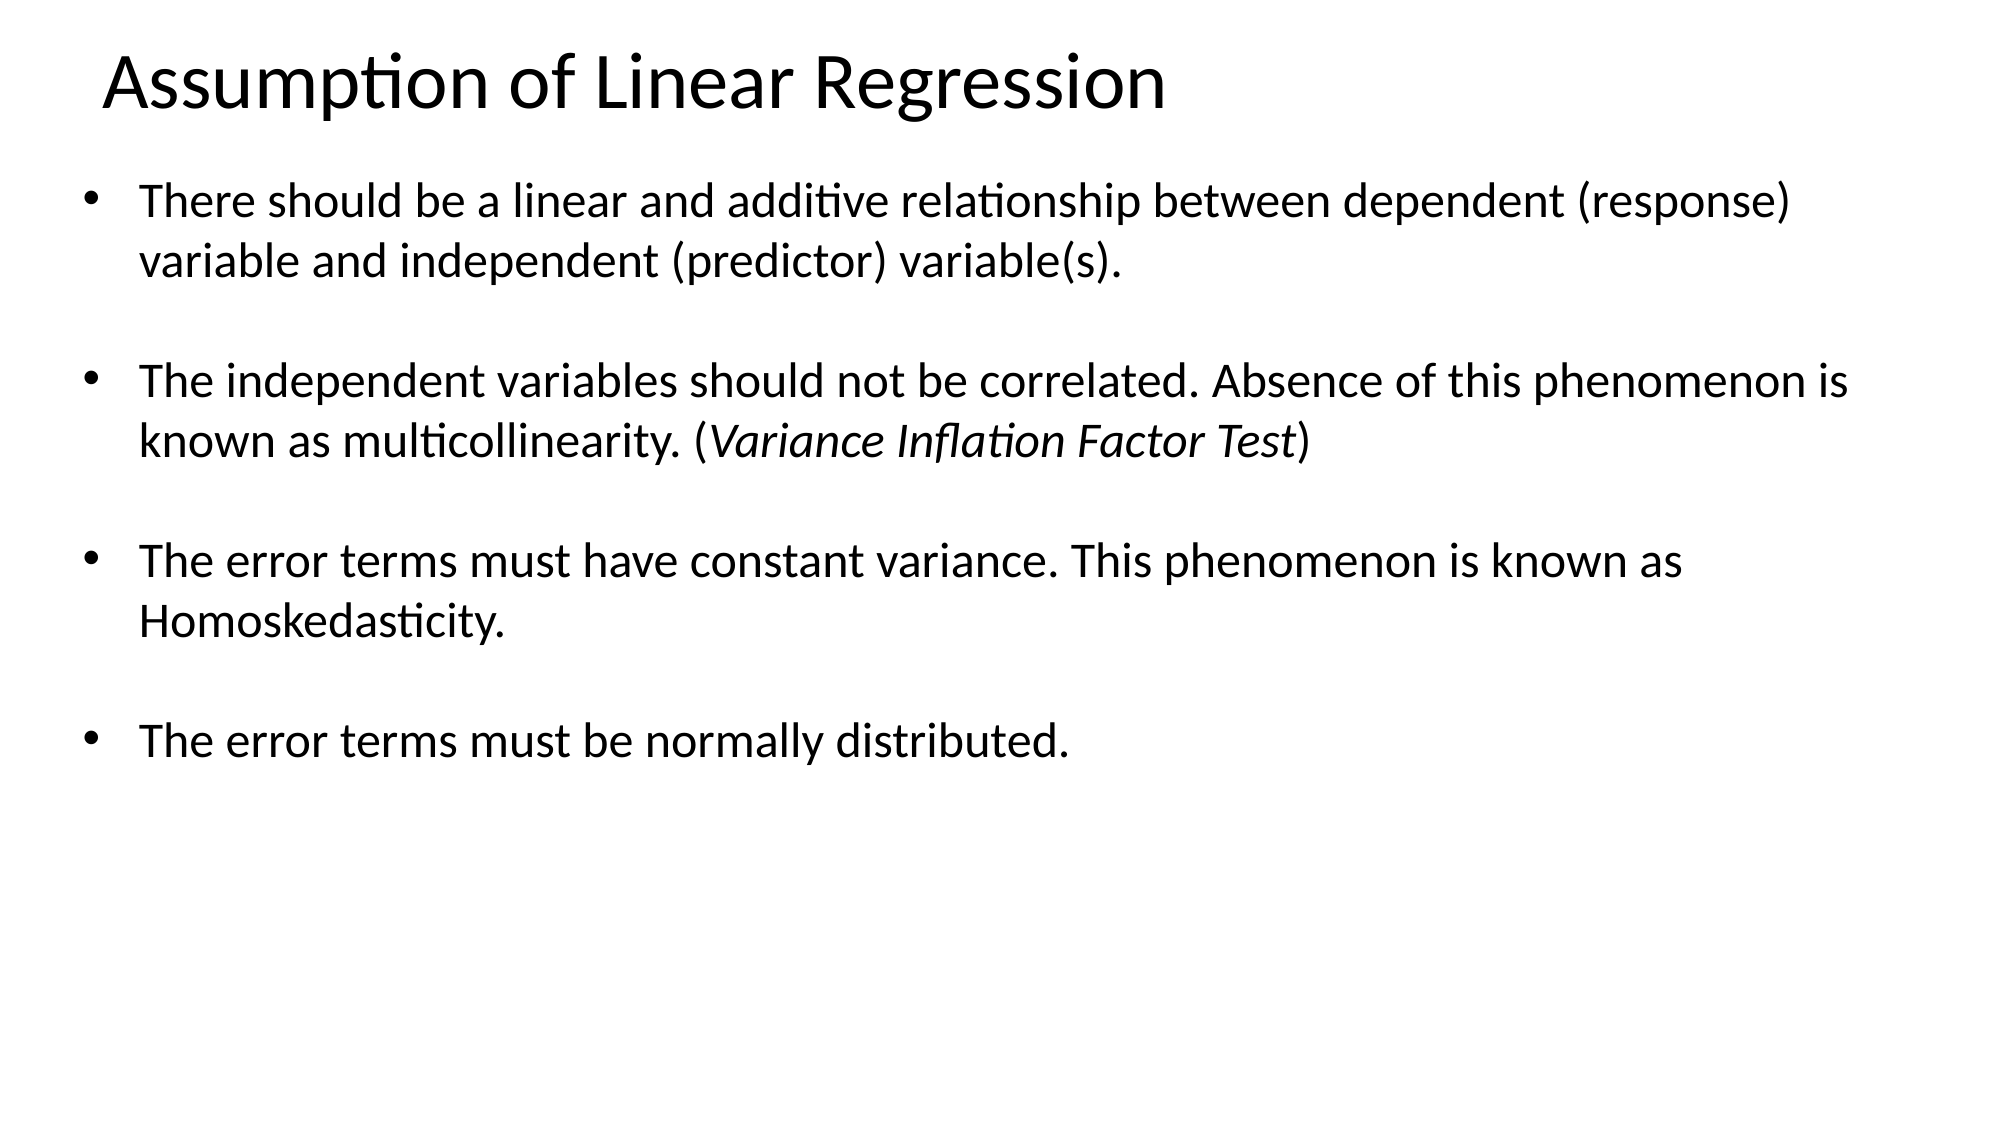

# Assumption of Linear Regression
There should be a linear and additive relationship between dependent (response) variable and independent (predictor) variable(s).

The independent variables should not be correlated. Absence of this phenomenon is known as multicollinearity. (Variance Inflation Factor Test)

The error terms must have constant variance. This phenomenon is known as Homoskedasticity.

The error terms must be normally distributed.